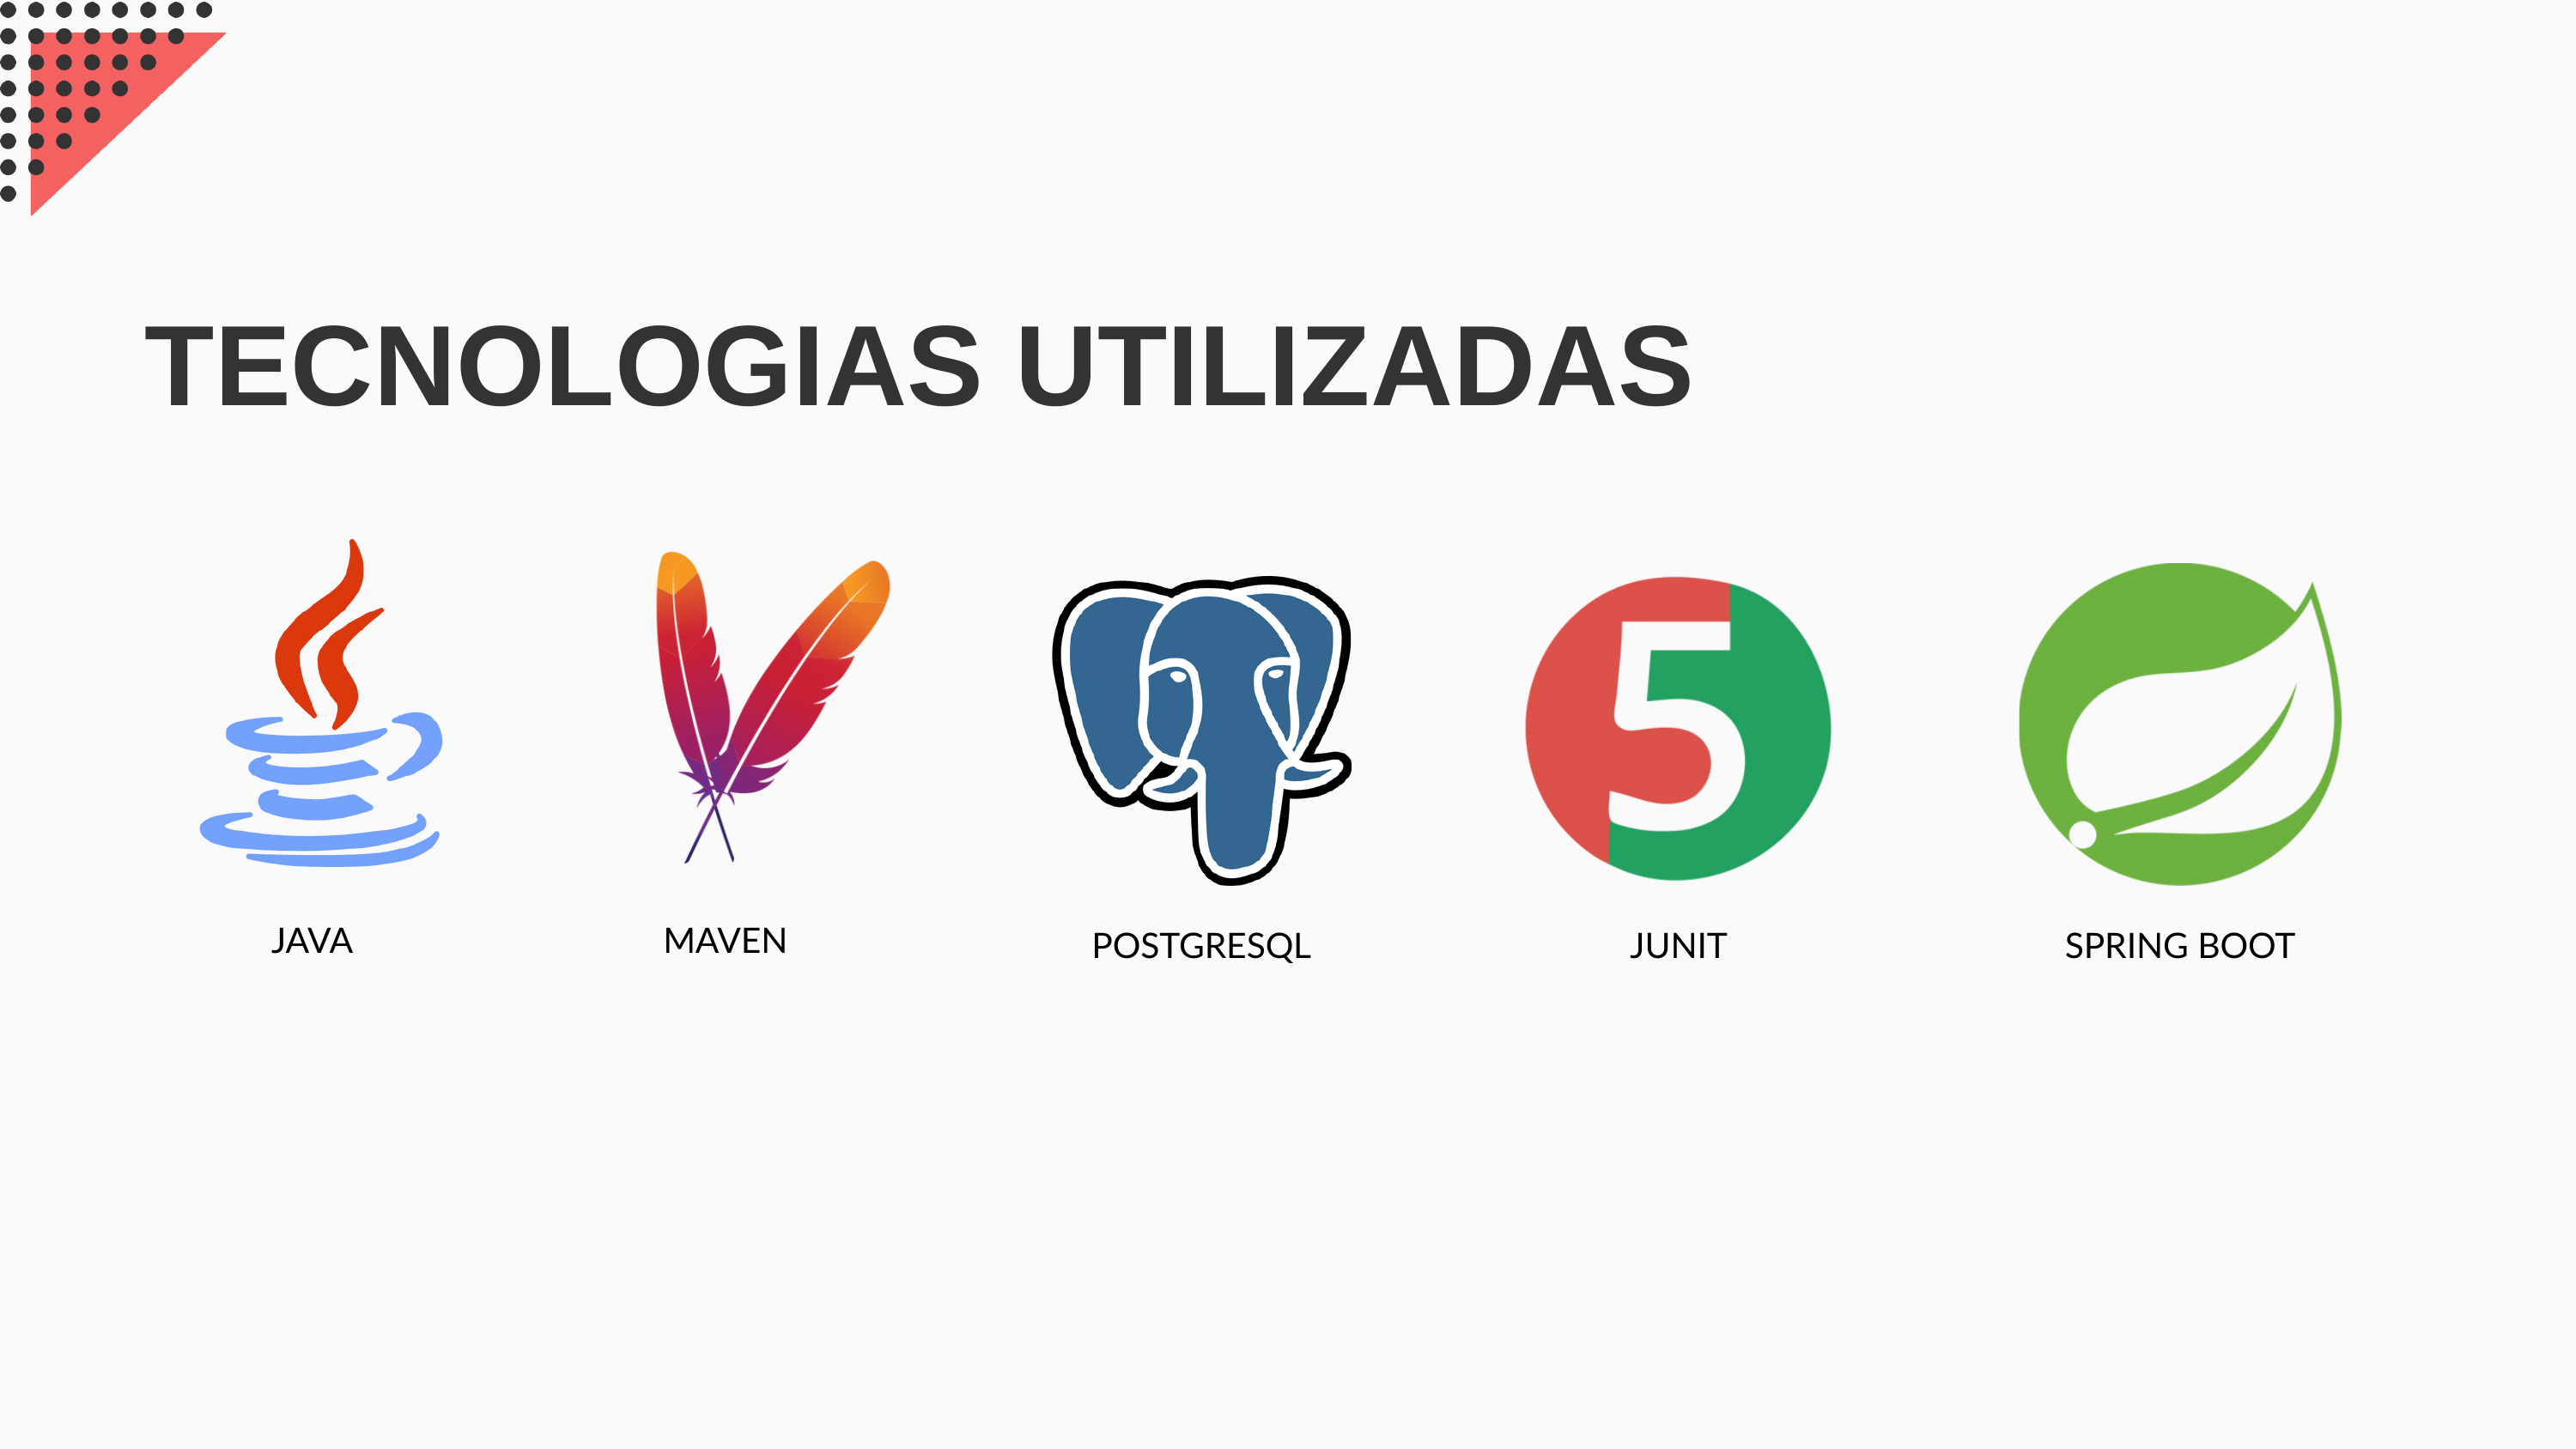

TECNOLOGIAS UTILIZADAS

JAVA
MAVEN
POSTGRESQL
JUNIT
SPRING BOOT